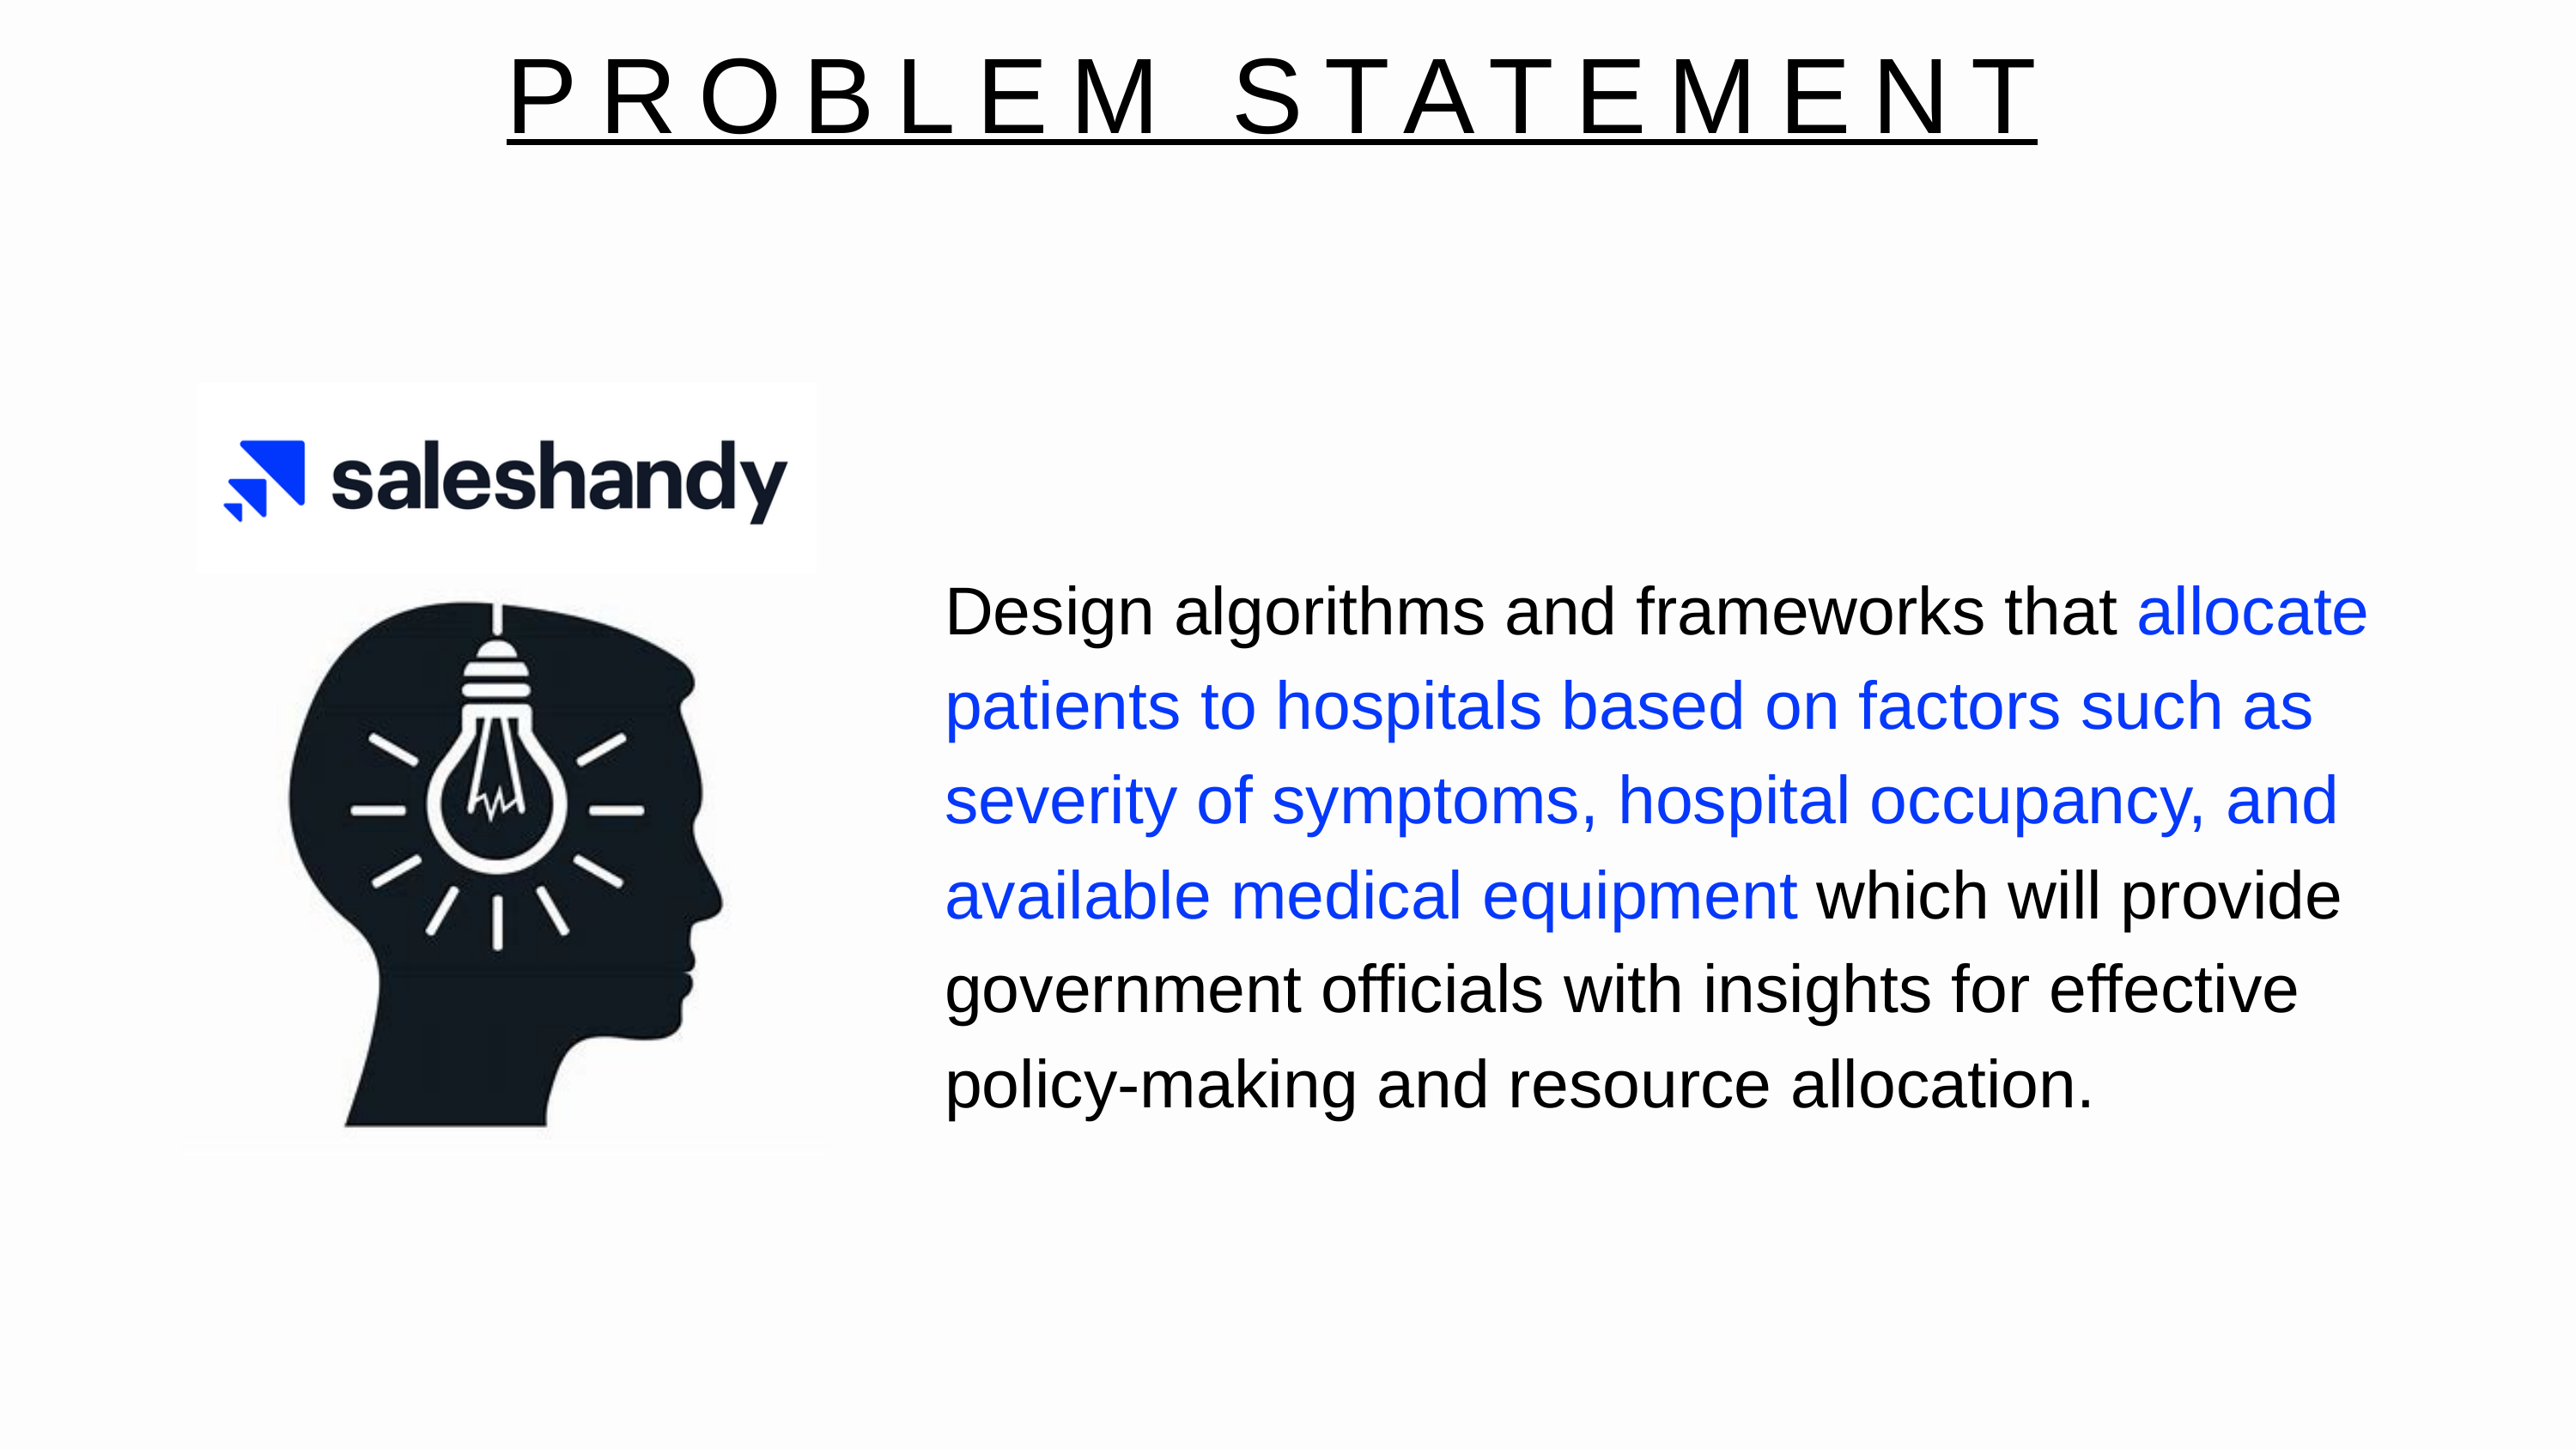

PROBLEM STATEMENT

Design algorithms and frameworks that allocate patients to hospitals based on factors such as severity of symptoms, hospital occupancy, and available medical equipment which will provide government officials with insights for effective policy-making and resource allocation.